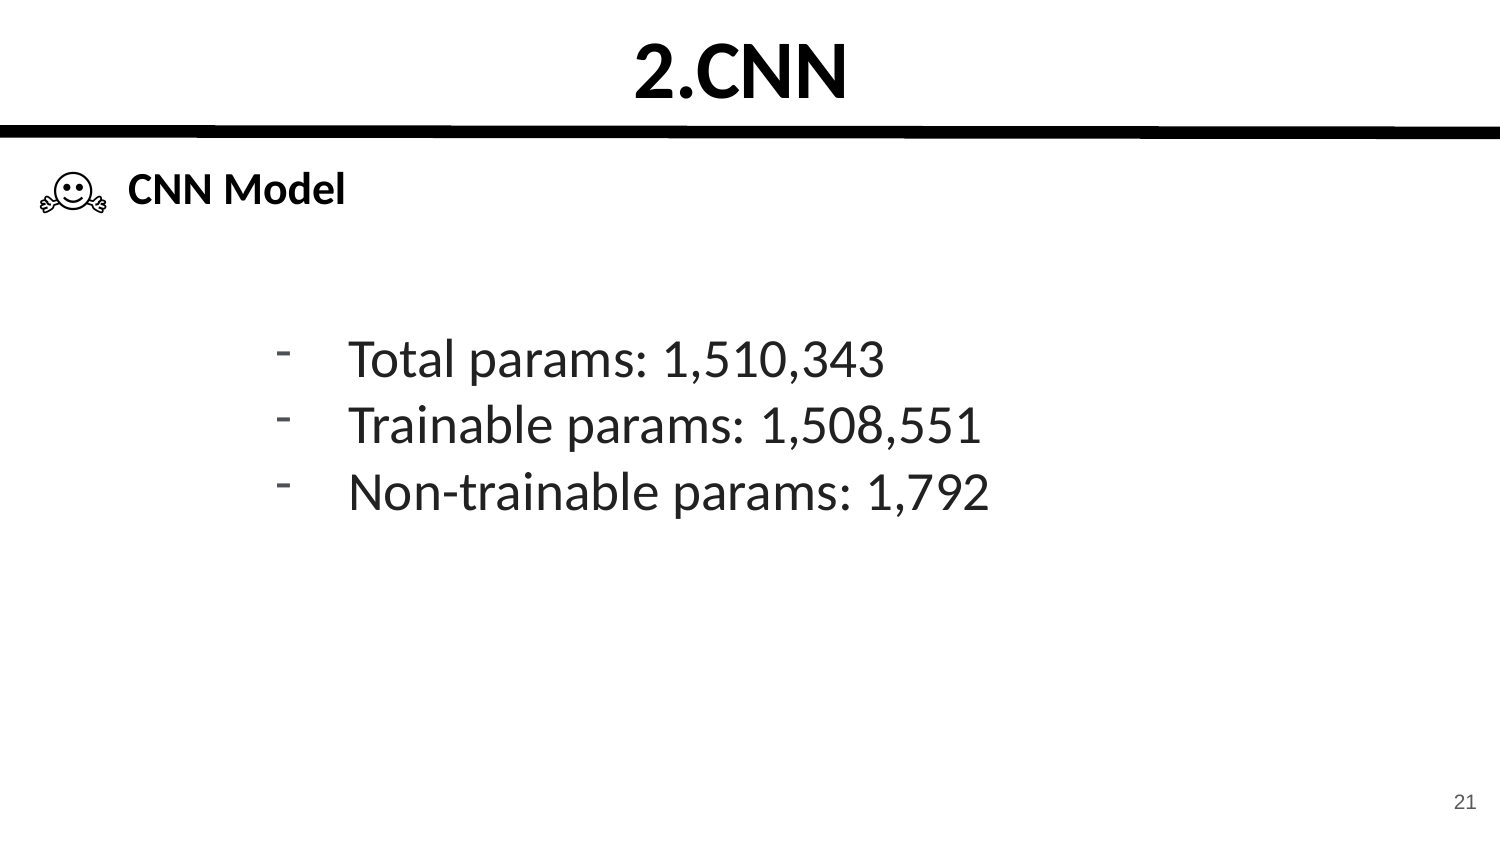

2.CNN
🤗  CNN Model
Total params: 1,510,343
Trainable params: 1,508,551
Non-trainable params: 1,792
21